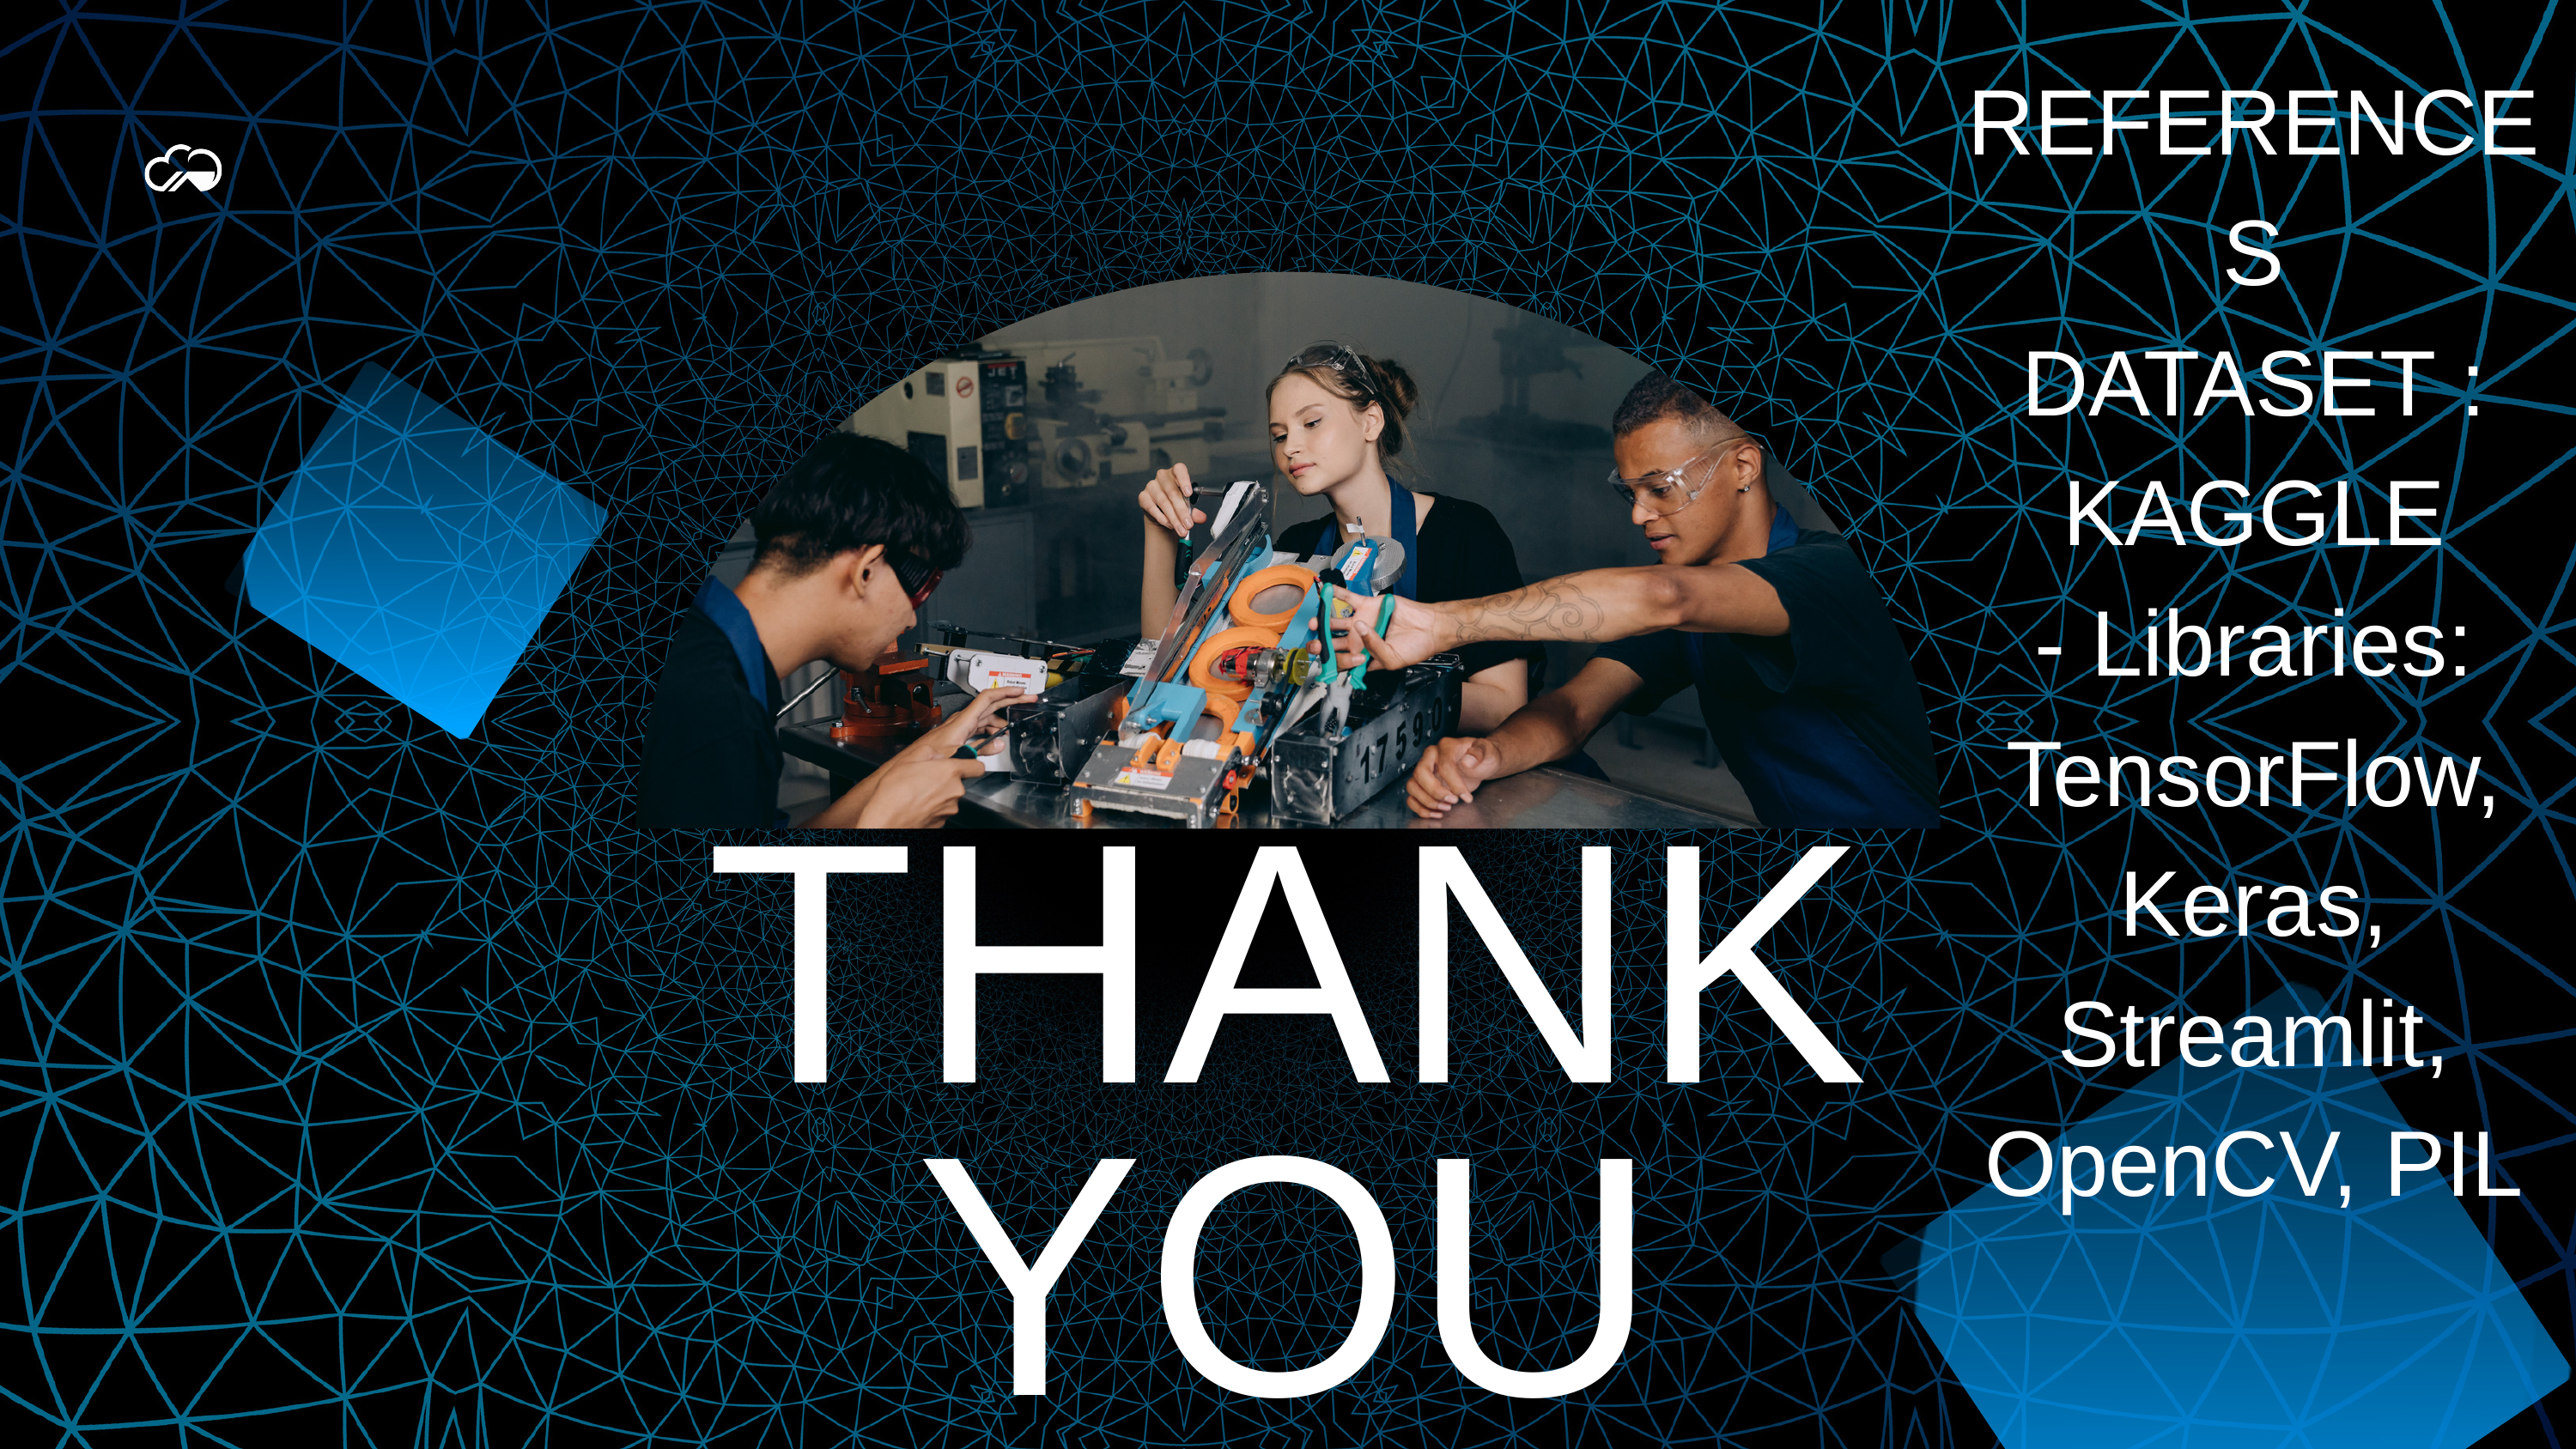

REFERENCES
DATASET : KAGGLE
- Libraries: TensorFlow, Keras, Streamlit, OpenCV, PIL

THANK YOU